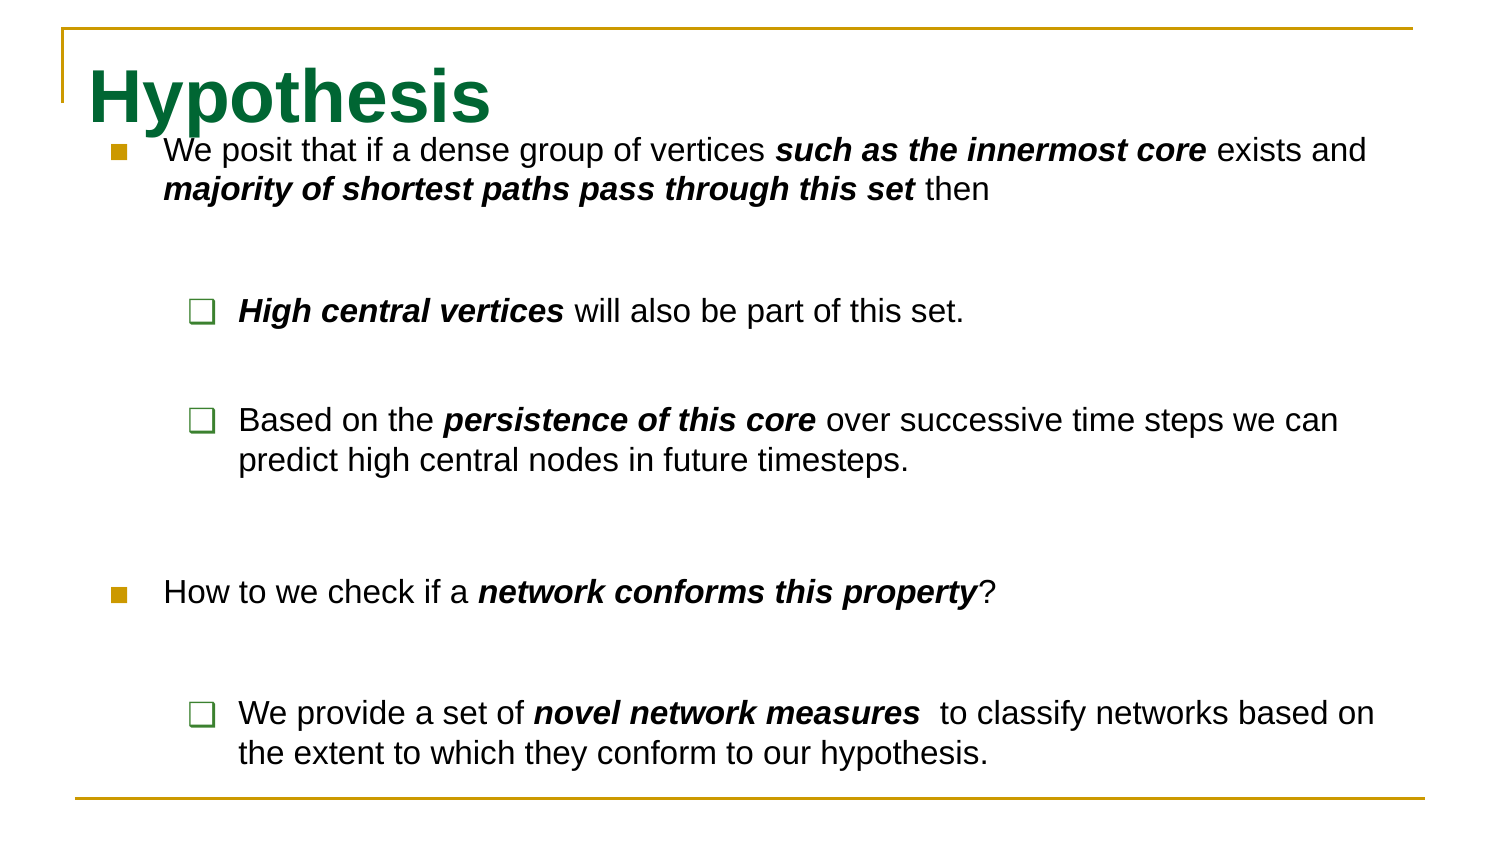

# Hypothesis
We posit that if a dense group of vertices such as the innermost core exists and majority of shortest paths pass through this set then

High central vertices will also be part of this set.

Based on the persistence of this core over successive time steps we can predict high central nodes in future timesteps.

How to we check if a network conforms this property?

We provide a set of novel network measures  to classify networks based on the extent to which they conform to our hypothesis.